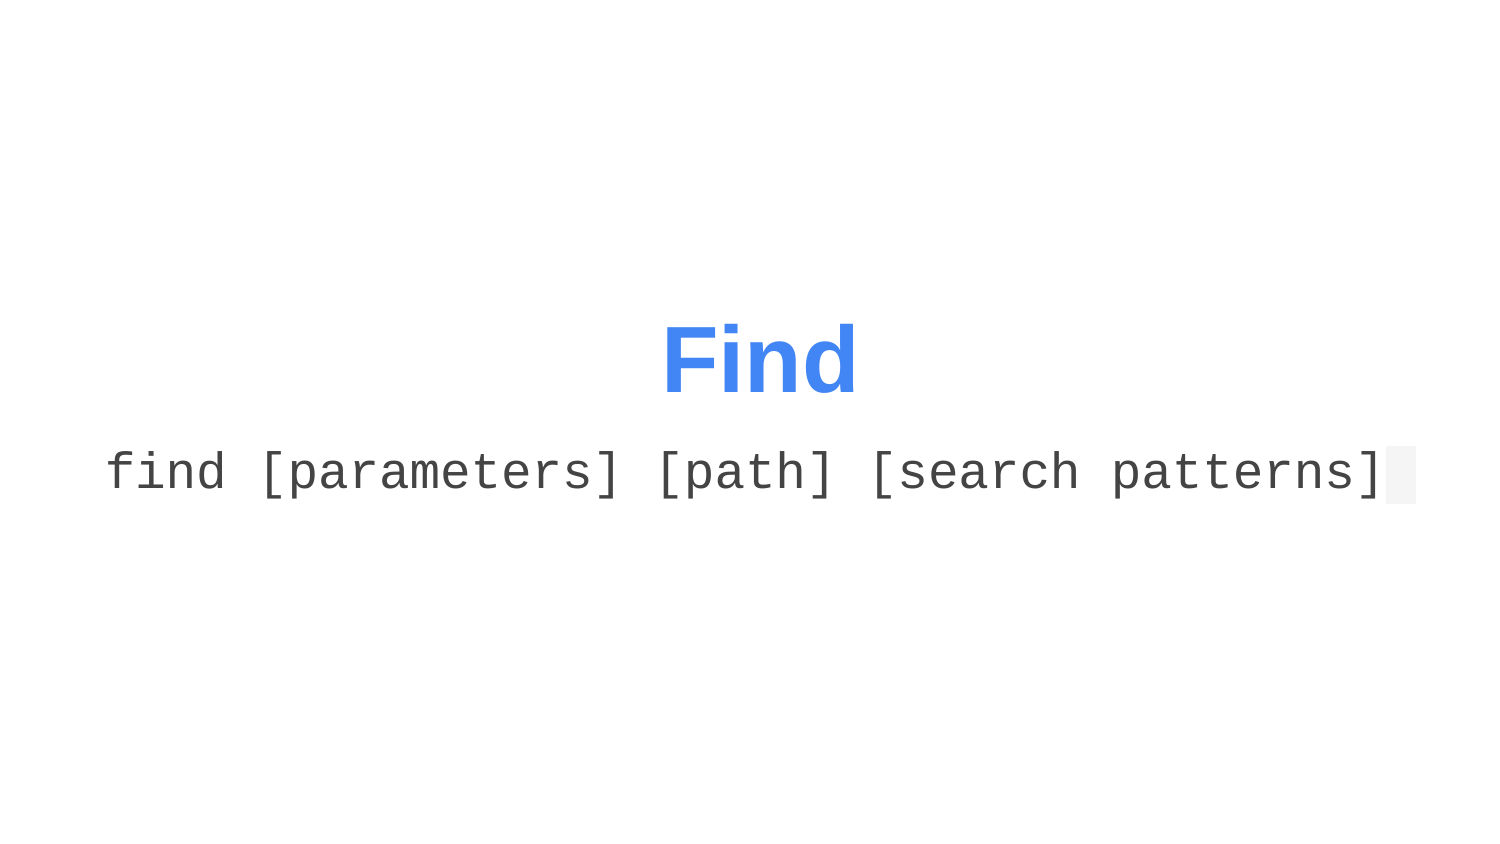

# Find
find [parameters] [path] [search patterns]